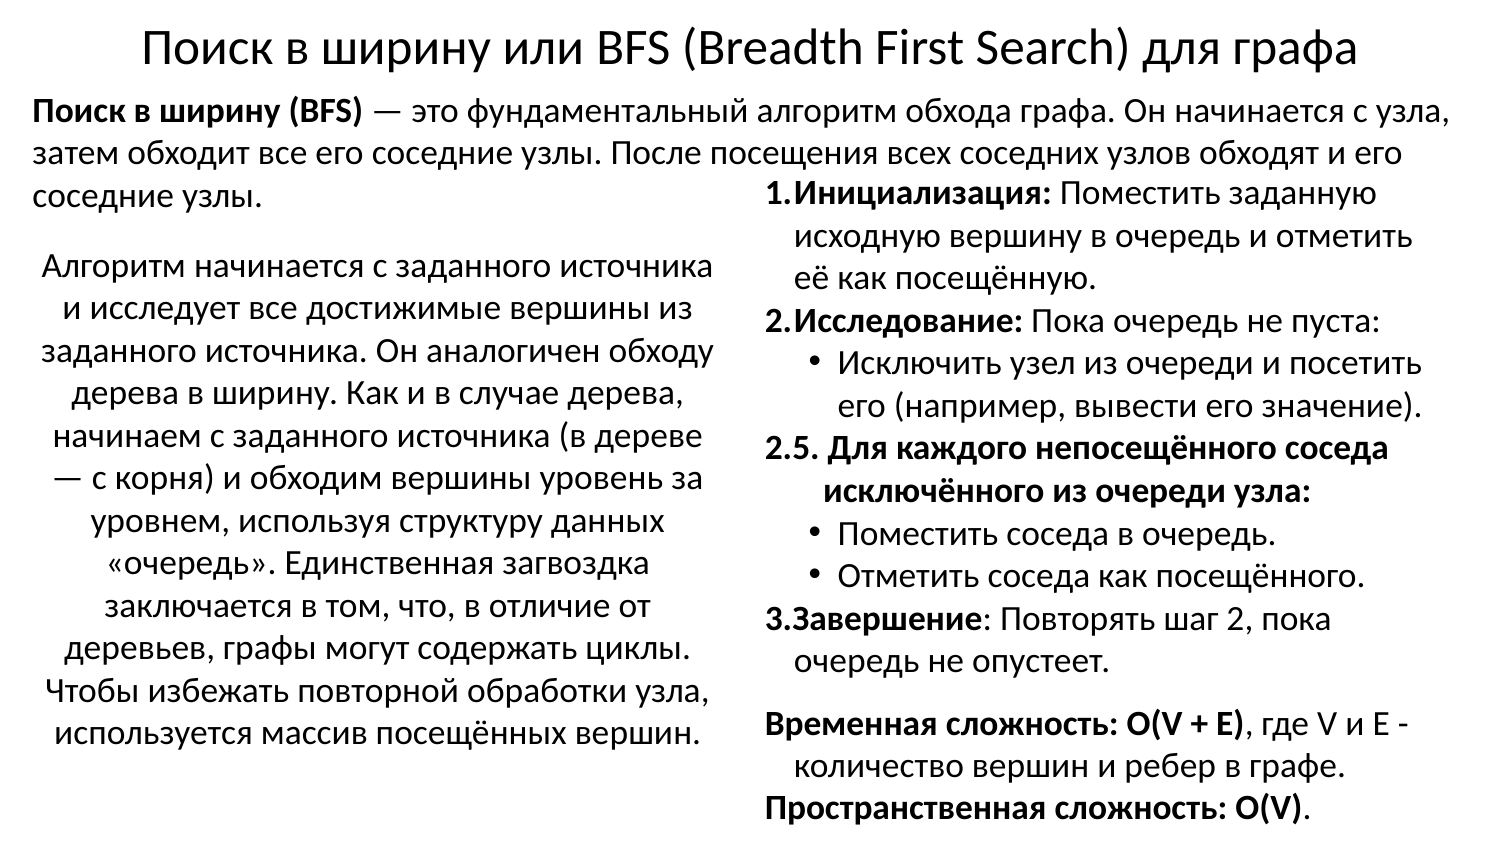

Поиск в ширину или BFS (Breadth First Search) для графа
Поиск в ширину (BFS) — это фундаментальный алгоритм обхода графа. Он начинается с узла, затем обходит все его соседние узлы. После посещения всех соседних узлов обходят и его соседние узлы.

Инициализация: Поместить заданную исходную вершину в очередь и отметить её как посещённую.
Исследование: Пока очередь не пуста:
Исключить узел из очереди и посетить его (например, вывести его значение).
2.5. Для каждого непосещённого соседа исключённого из очереди узла:
Поместить соседа в очередь.
Отметить соседа как посещённого.
3.Завершение: Повторять шаг 2, пока очередь не опустеет.

Временная сложность: O(V + E), где V и E - количество вершин и ребер в графе.
Пространственная сложность: O(V).
Алгоритм начинается с заданного источника и исследует все достижимые вершины из заданного источника. Он аналогичен обходу дерева в ширину. Как и в случае дерева, начинаем с заданного источника (в дереве — с корня) и обходим вершины уровень за уровнем, используя структуру данных «очередь». Единственная загвоздка заключается в том, что, в отличие от деревьев, графы могут содержать циклы. Чтобы избежать повторной обработки узла, используется массив посещённых вершин.